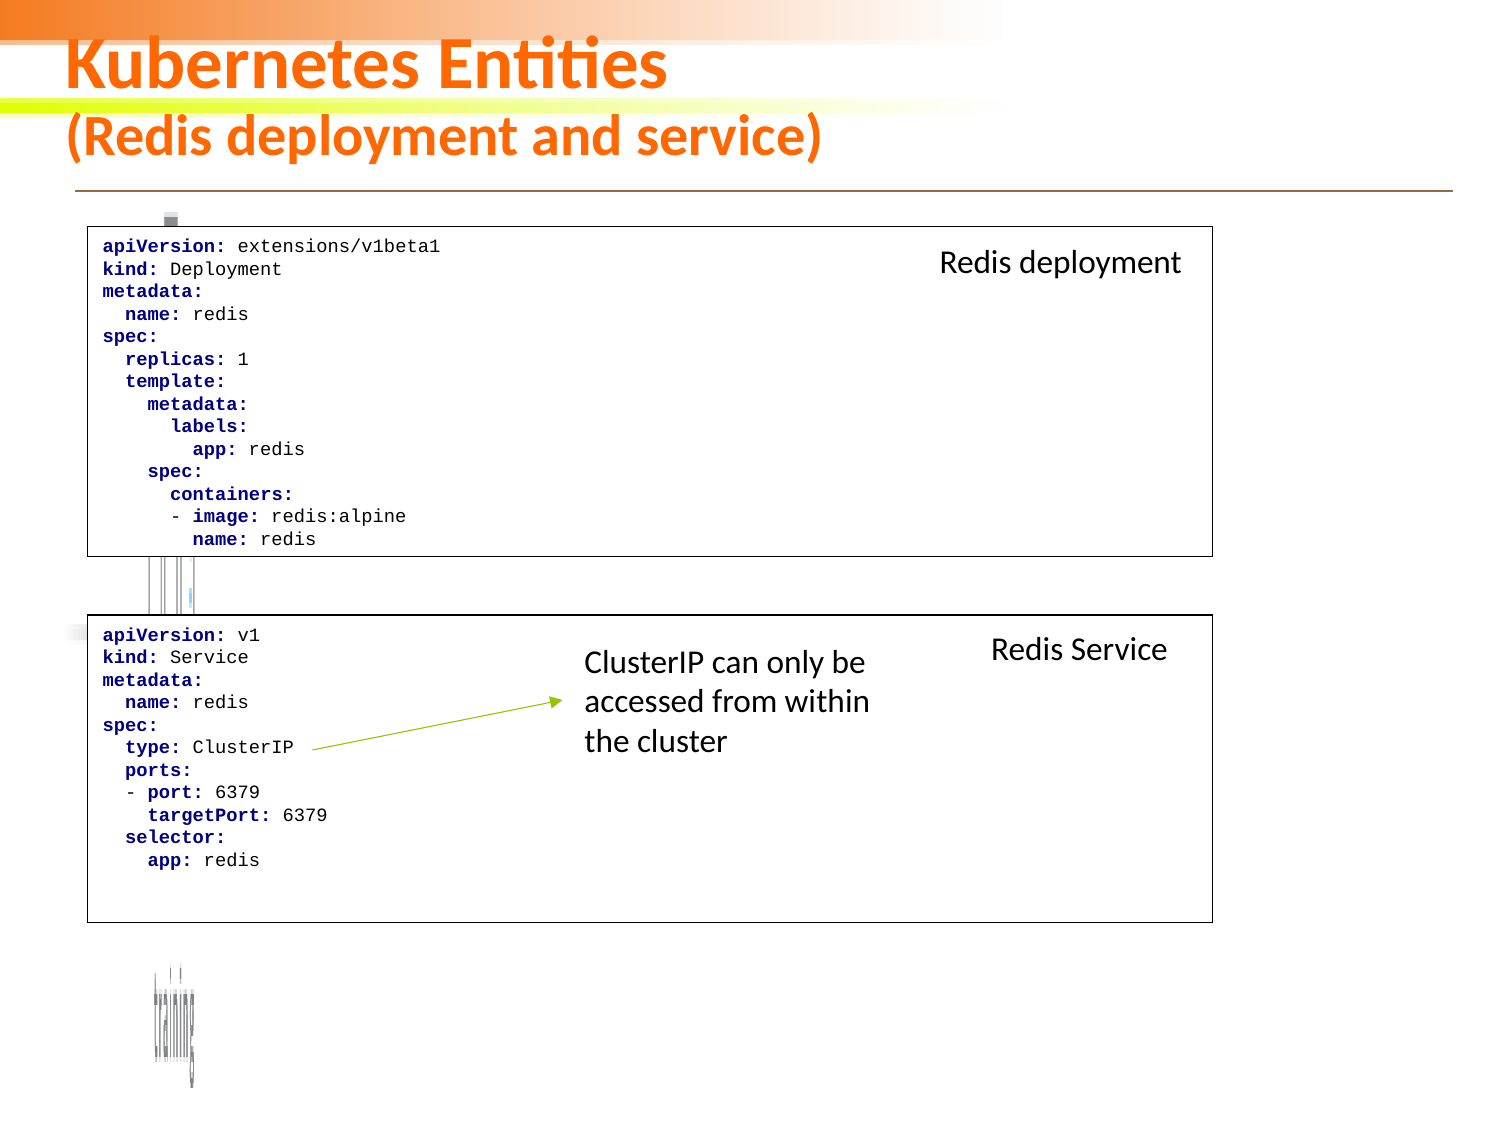

# Kubernetes Entities (Redis deployment and service)
apiVersion: extensions/v1beta1
kind: Deployment
metadata:
  name: redis
spec:
  replicas: 1
  template:
    metadata:
      labels:
        app: redis
    spec:
      containers:
      - image: redis:alpine
        name: redis
Redis deployment
apiVersion: v1
kind: Service
metadata:
  name: redis
spec:
  type: ClusterIP
  ports:
  - port: 6379
    targetPort: 6379
  selector:
    app: redis
Redis Service
ClusterIP can only be
accessed from within
the cluster